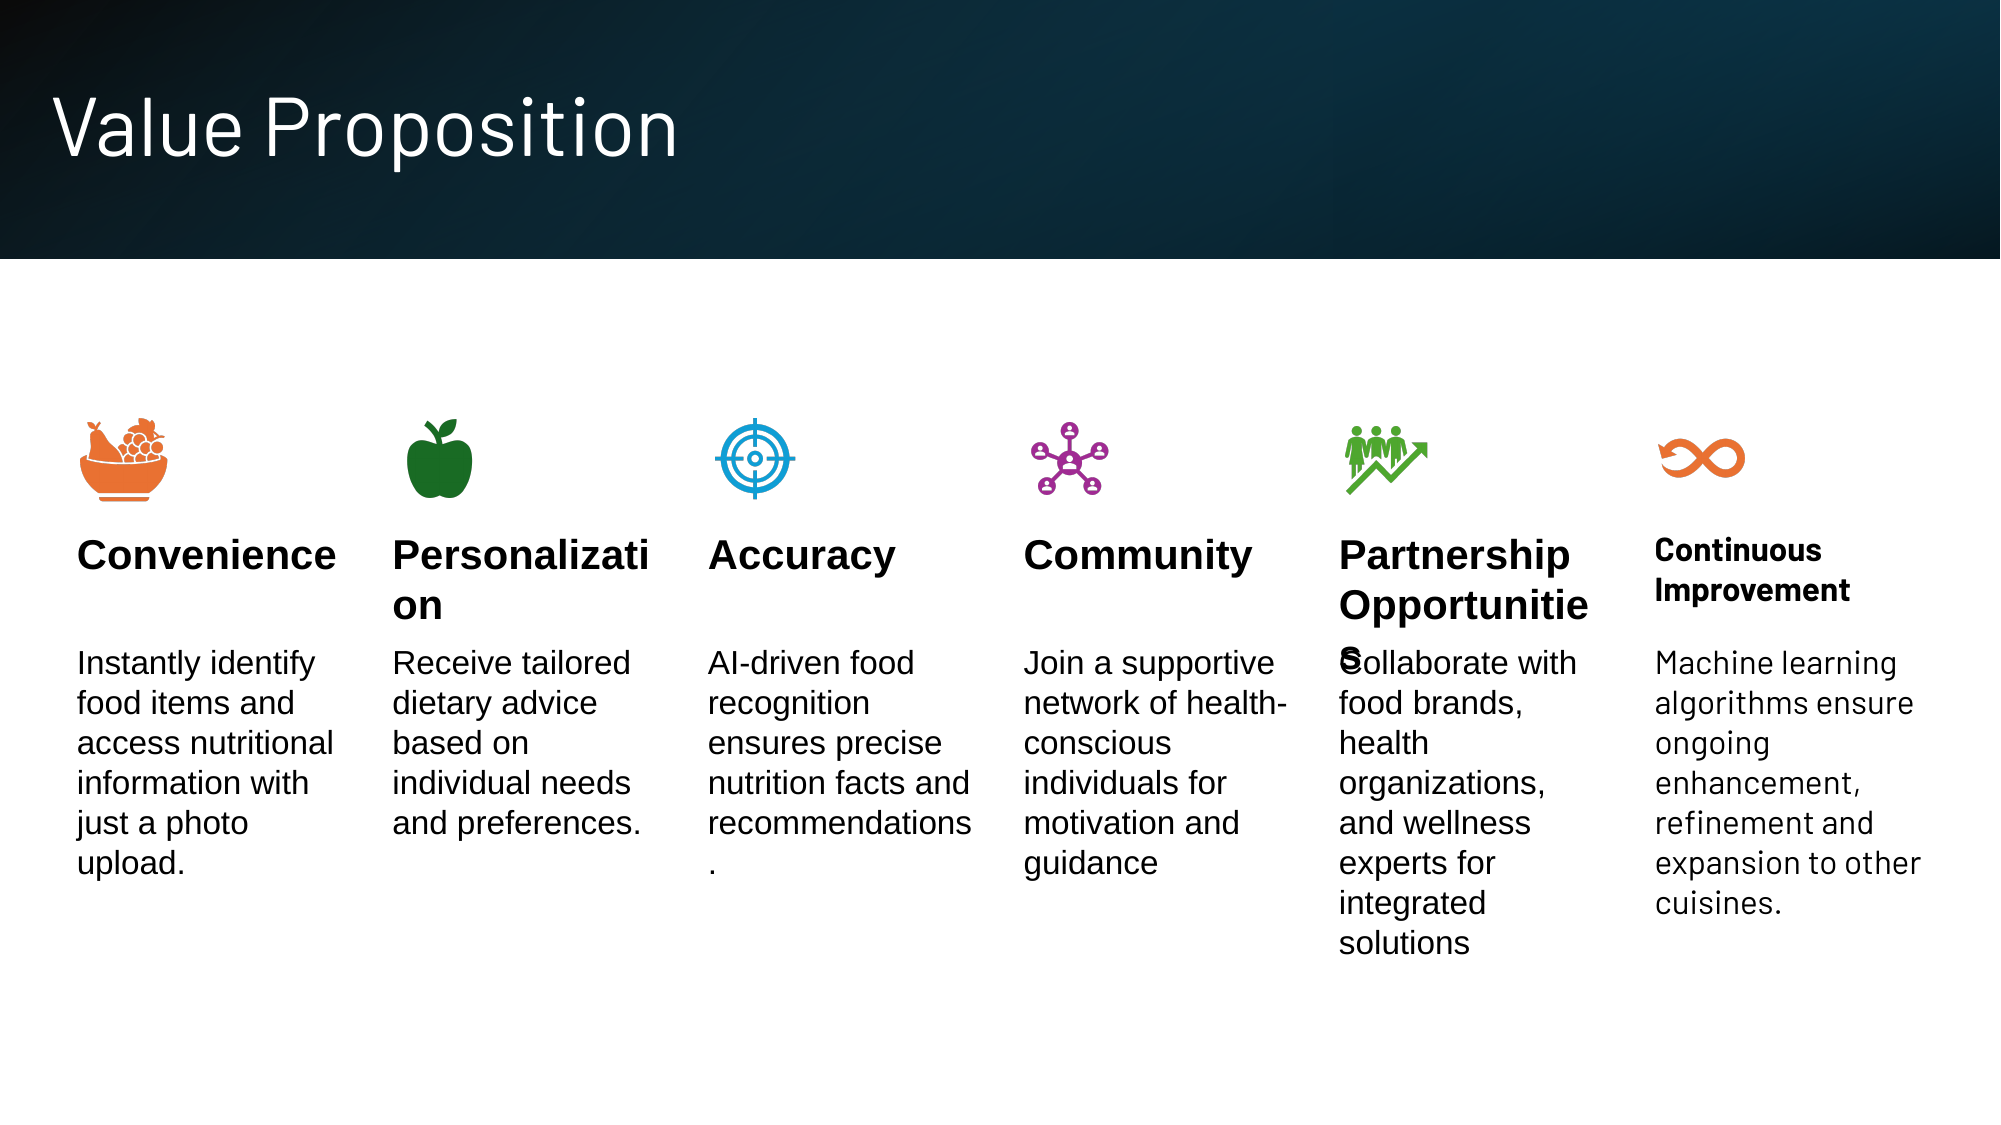

Value Proposition
Convenience
Instantly identify food items and access nutritional information with just a photo upload.
Personalization
Receive tailored dietary advice based on individual needs and preferences.
Accuracy
AI-driven food recognition ensures precise nutrition facts and recommendations.
Community
Join a supportive network of health-conscious individuals for motivation and guidance
Partnership Opportunities
Collaborate with food brands, health organizations, and wellness experts for integrated solutions
Continuous Improvement
Machine learning algorithms ensure ongoing enhancement, refinement and expansion to other cuisines.